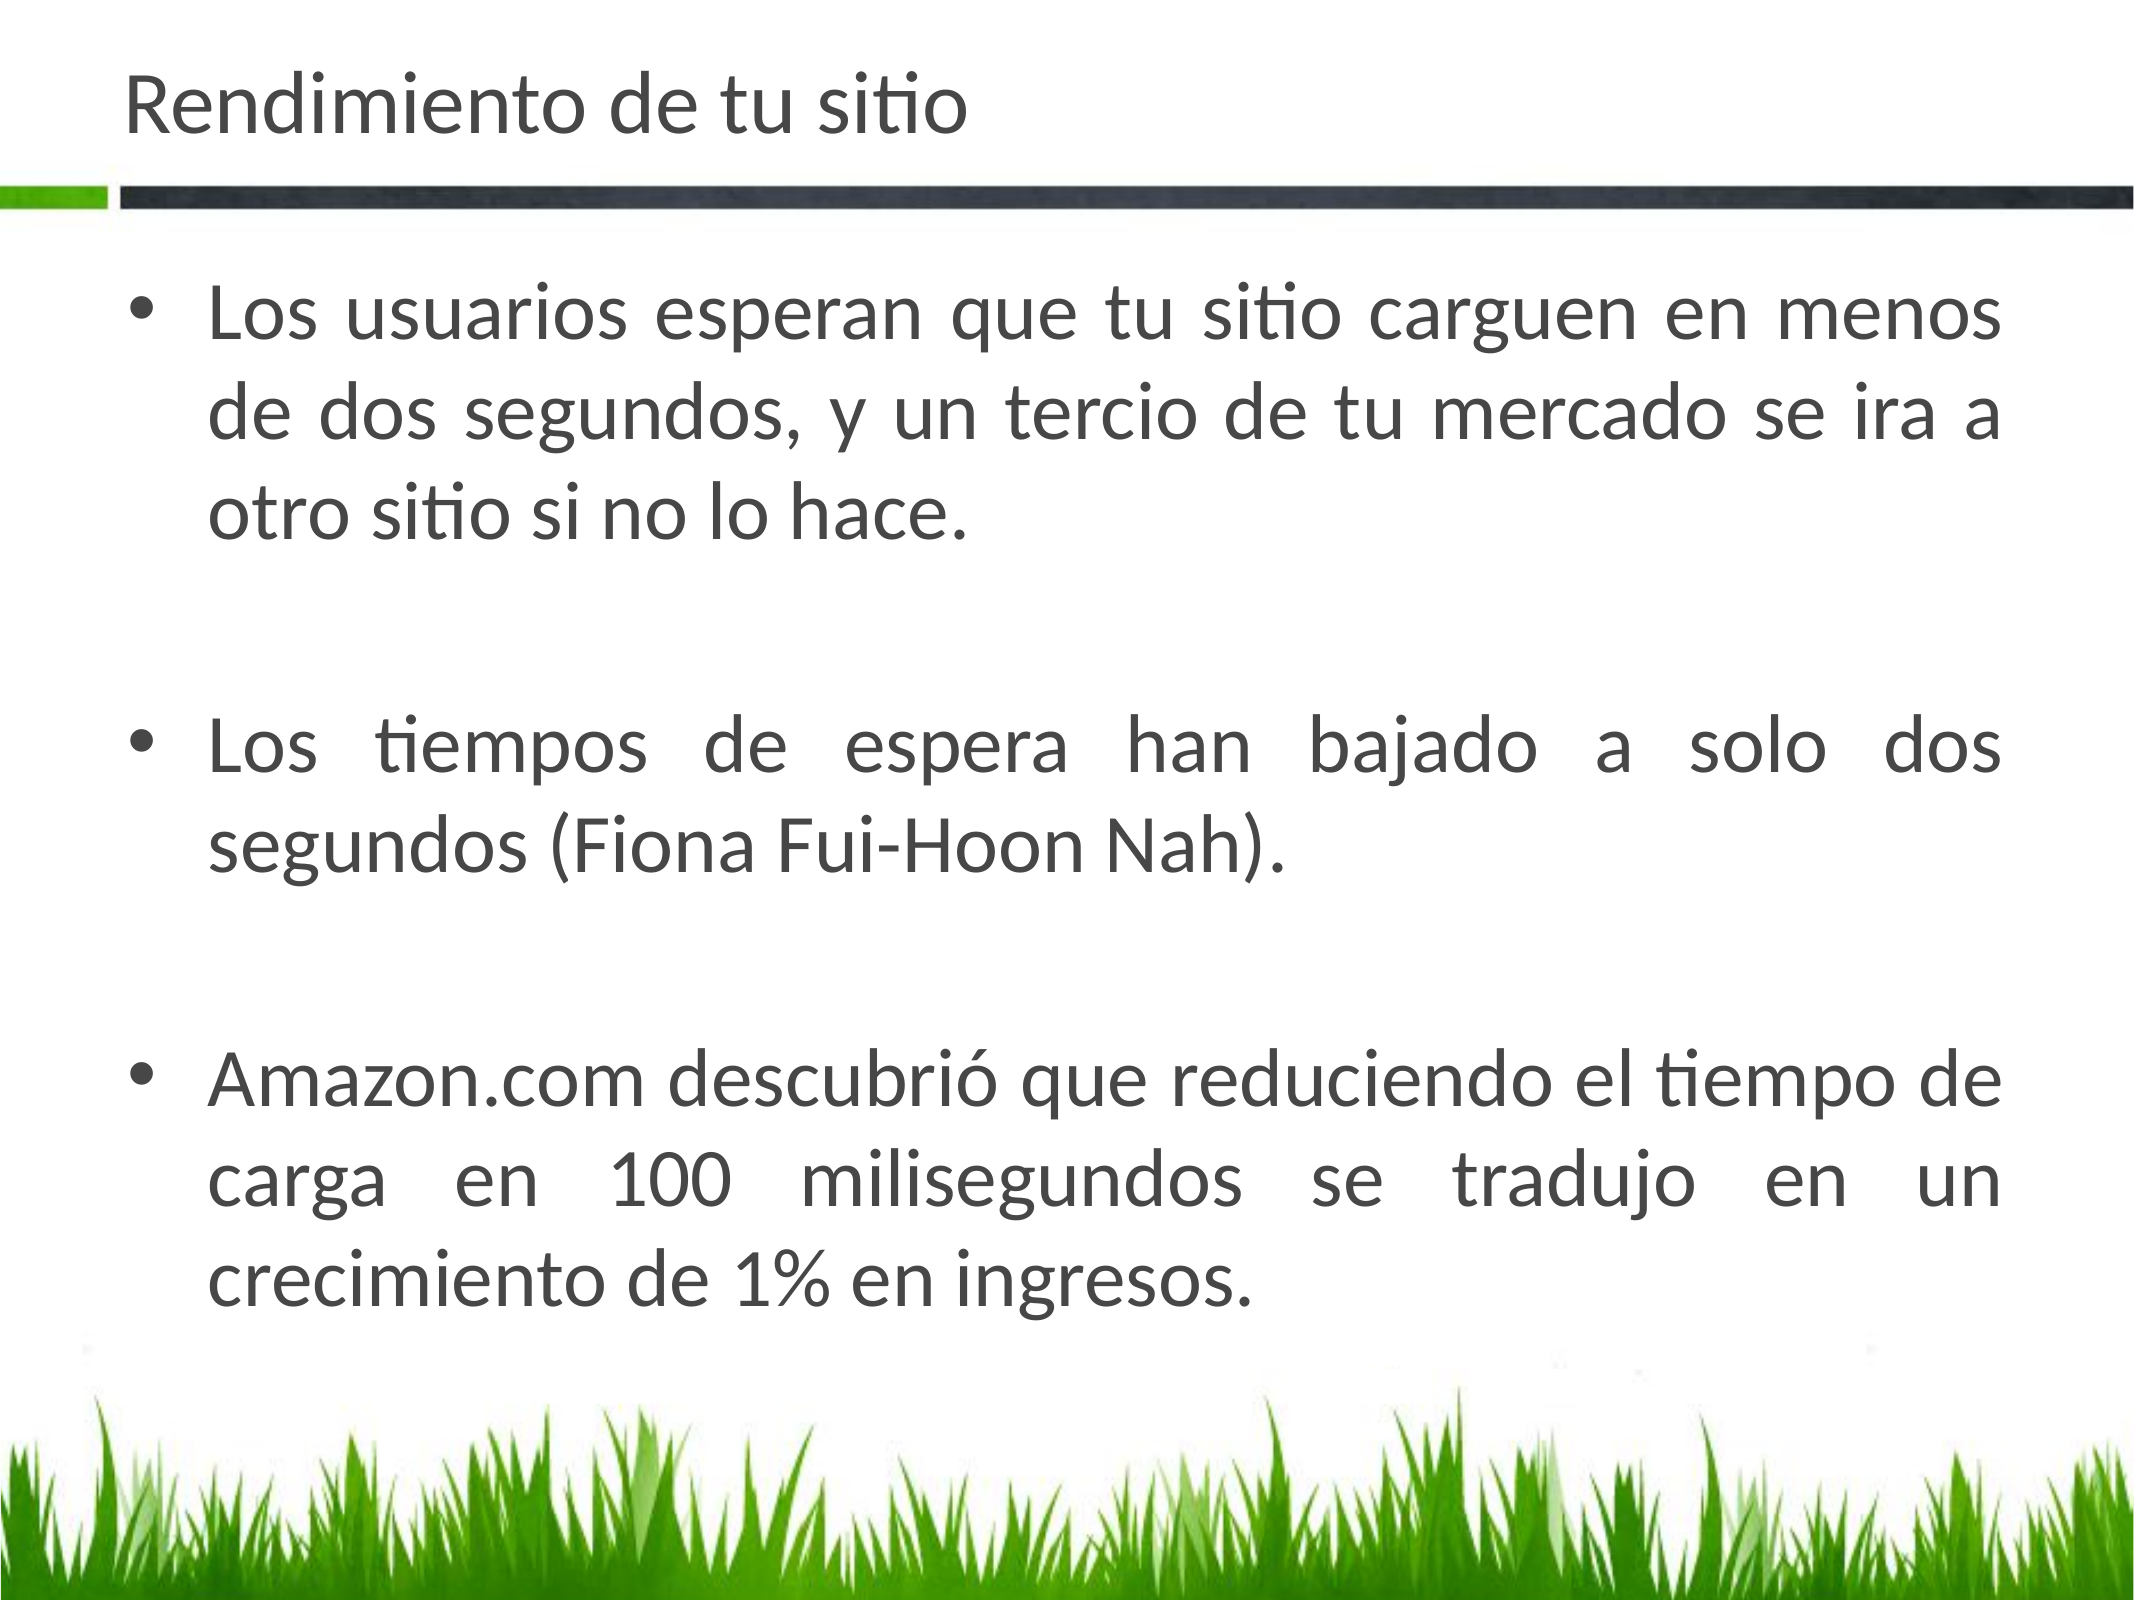

# Rendimiento de tu sitio
Los usuarios esperan que tu sitio carguen en menos de dos segundos, y un tercio de tu mercado se ira a otro sitio si no lo hace.

Los tiempos de espera han bajado a solo dos segundos (Fiona Fui-Hoon Nah).

Amazon.com descubrió que reduciendo el tiempo de carga en 100 milisegundos se tradujo en un crecimiento de 1% en ingresos.